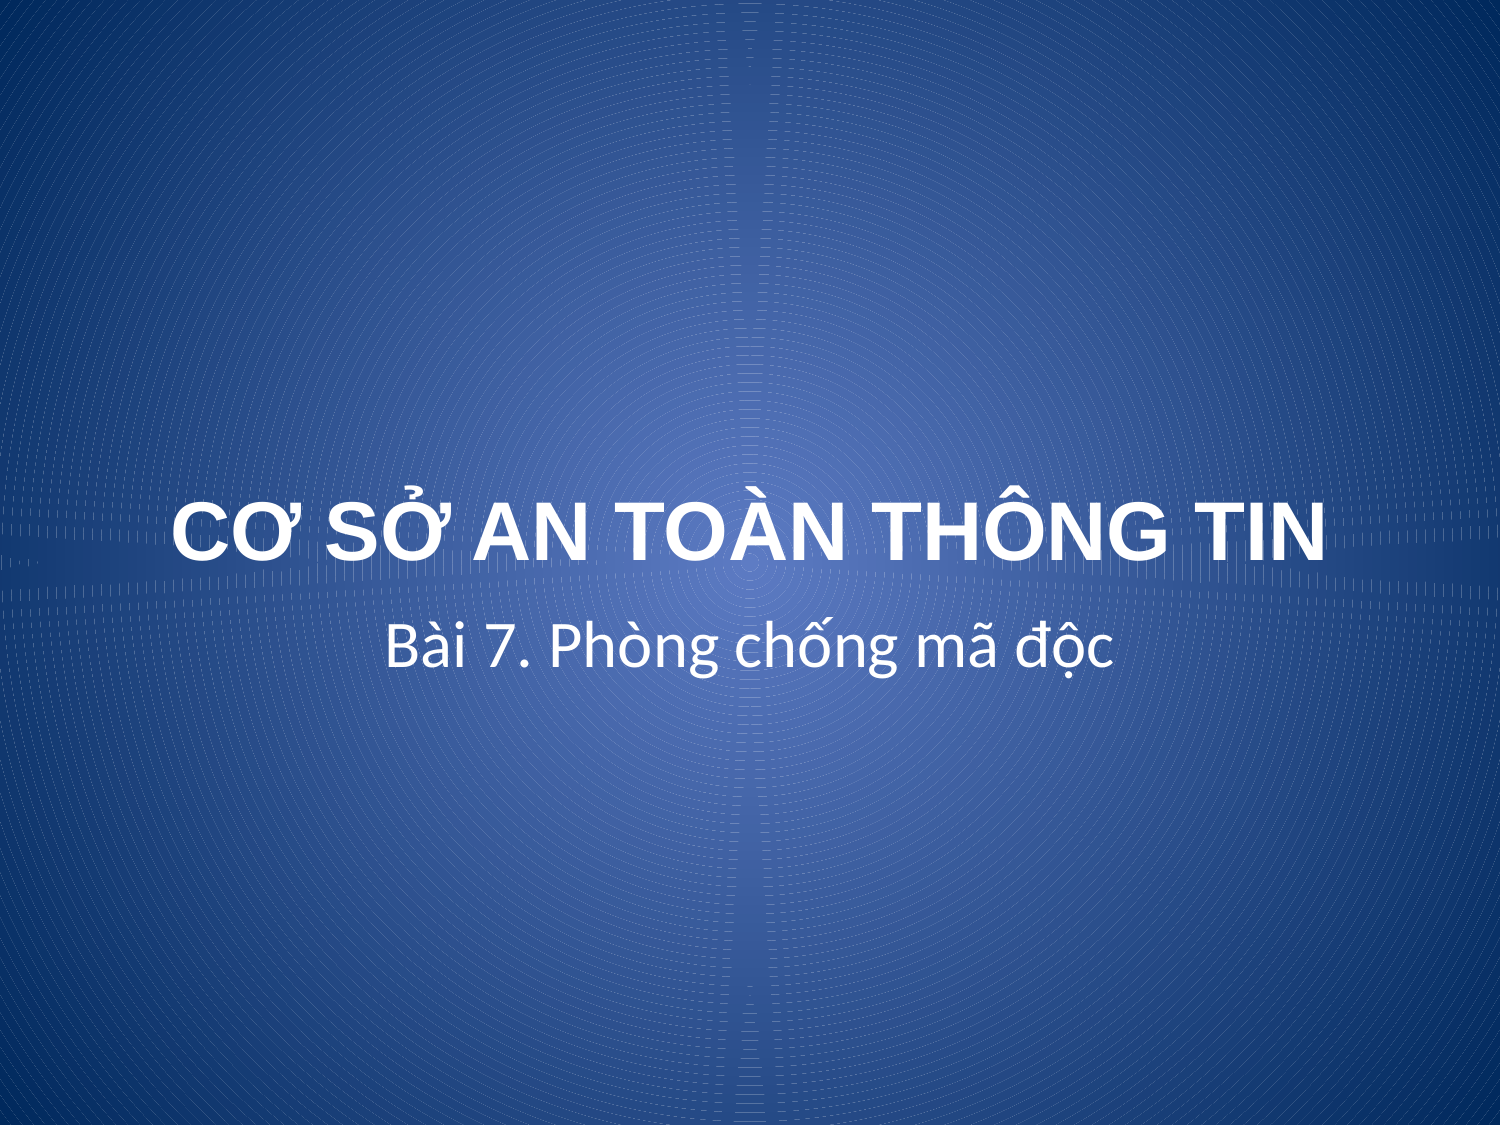

# CƠ SỞ AN TOÀN THÔNG TIN
Bài 7. Phòng chống mã độc